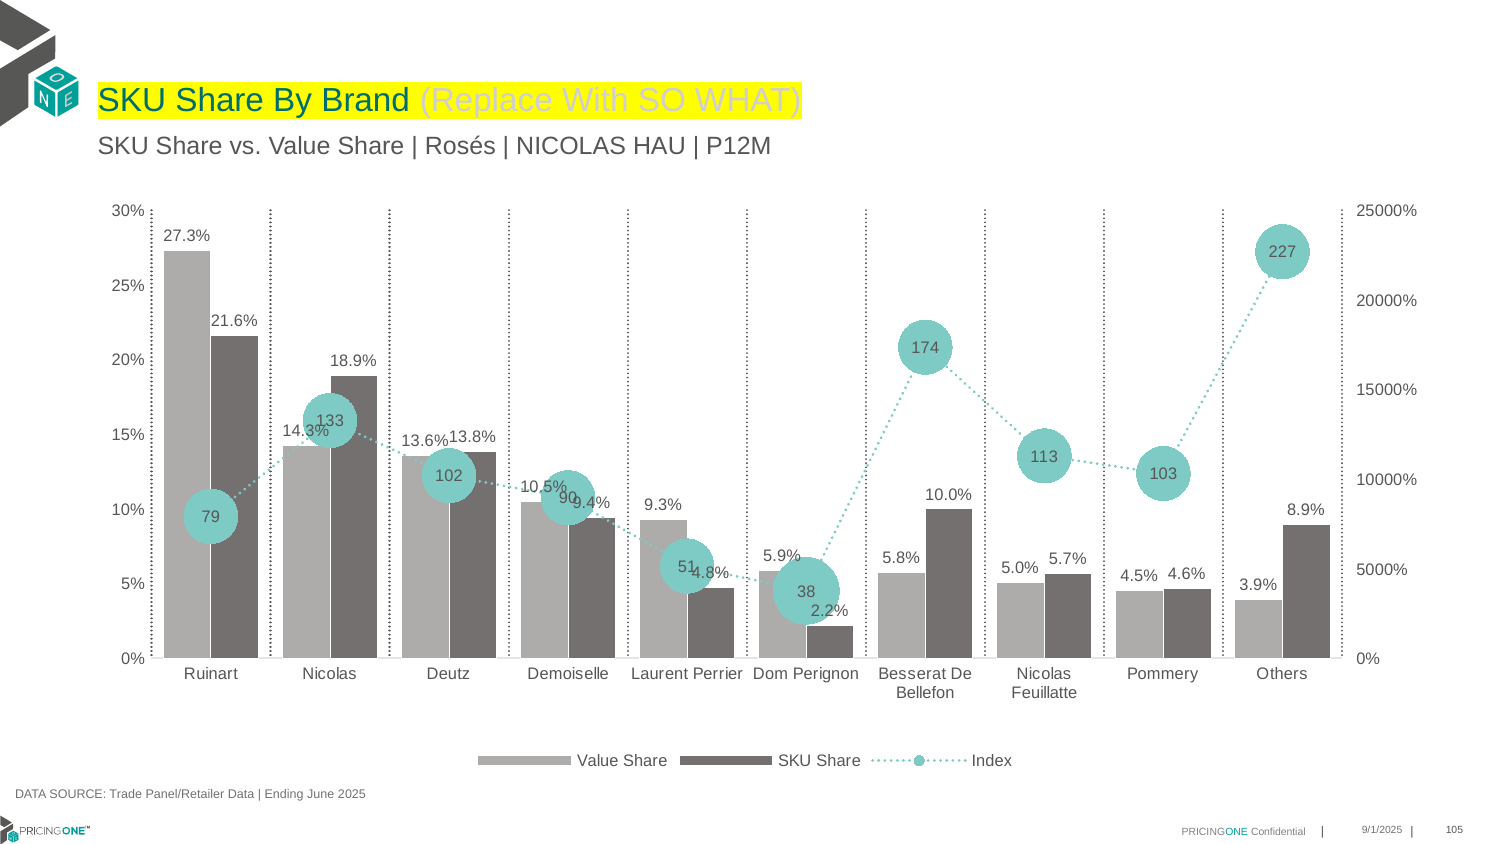

# SKU Share By Brand (Replace With SO WHAT)
SKU Share vs. Value Share | Rosés | NICOLAS HAU | P12M

### Chart

| Category | Value Share | SKU Share | Index |
|---|---|---|---|
| Ruinart | 0.2729172777940745 | 0.21602787456445993 | 79.15507450116823 |
| Nicolas | 0.14269824973110395 | 0.18931475029036005 | 132.66788530840338 |
| Deutz | 0.13564583944460742 | 0.13821138211382114 | 101.89135374864291 |
| Demoiselle | 0.10502835631172387 | 0.09407665505226483 | 89.57262434255905 |
| Laurent Perrier | 0.09262246993253154 | 0.047619047619047616 | 51.41198205331221 |
| Dom Perignon | 0.05866823115283074 | 0.022067363530778168 | 37.613821138211385 |
| Besserat De Bellefon | 0.05754375672240149 | 0.09988385598141696 | 173.5789626375448 |
| Nicolas Feuillatte | 0.05039356605065024 | 0.05691056910569106 | 112.93221251397574 |
| Pommery | 0.045064535054268114 | 0.046457607433217196 | 103.09128315042307 |
| Others | 0.039417717805808154 | 0.08943089430894308 | 226.87993949706936 |
DATA SOURCE: Trade Panel/Retailer Data | Ending June 2025

9/1/2025
105